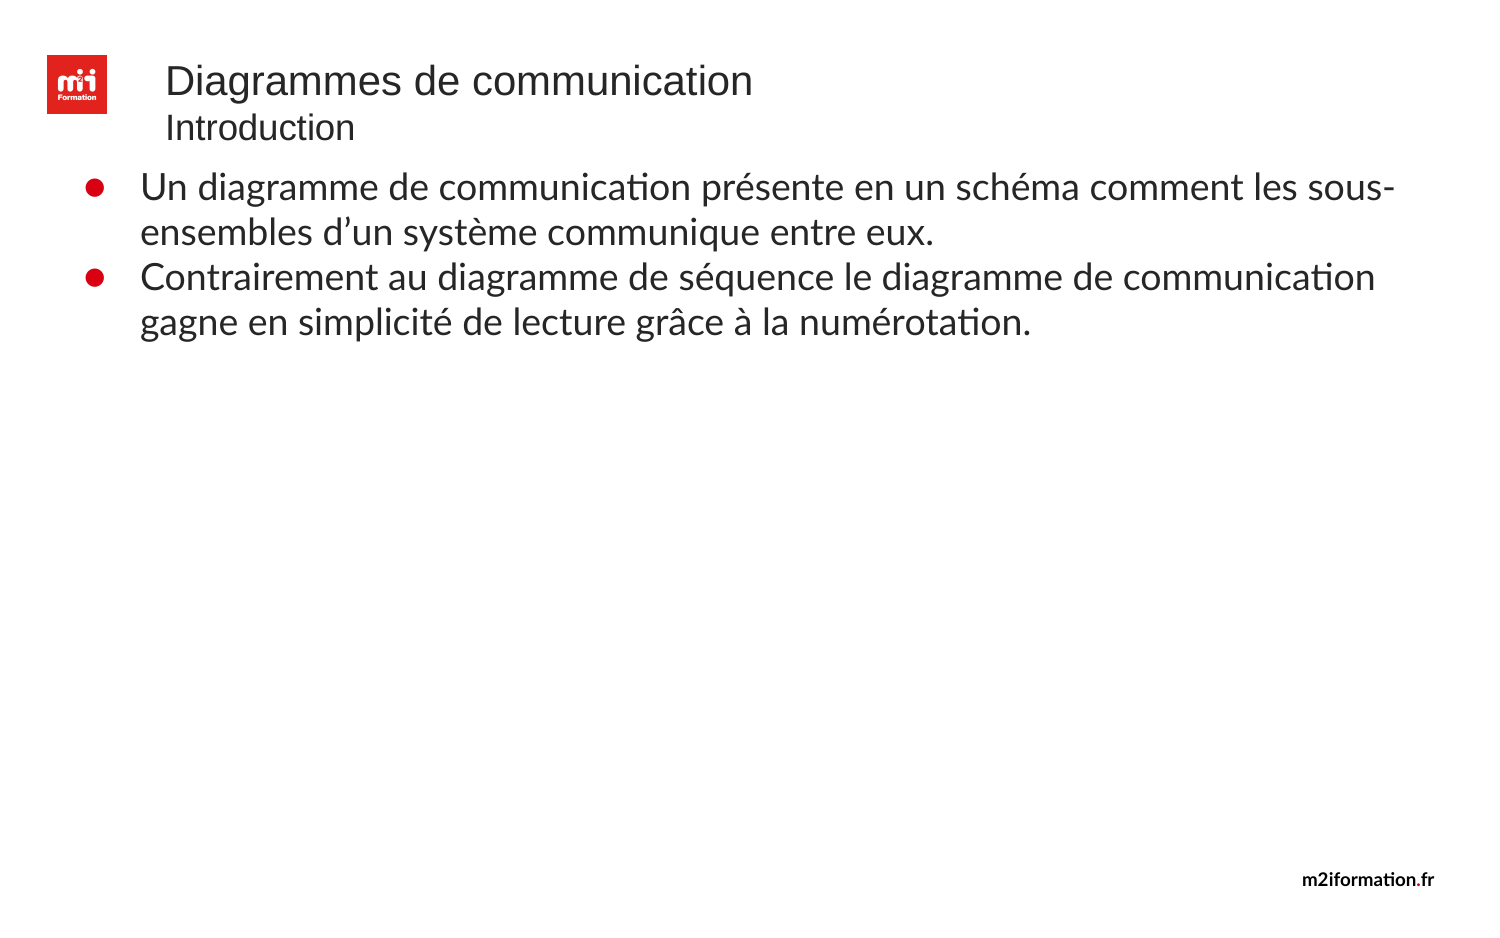

# Diagrammes de communication
Introduction
Un diagramme de communication présente en un schéma comment les sous-ensembles d’un système communique entre eux.
Contrairement au diagramme de séquence le diagramme de communication gagne en simplicité de lecture grâce à la numérotation.